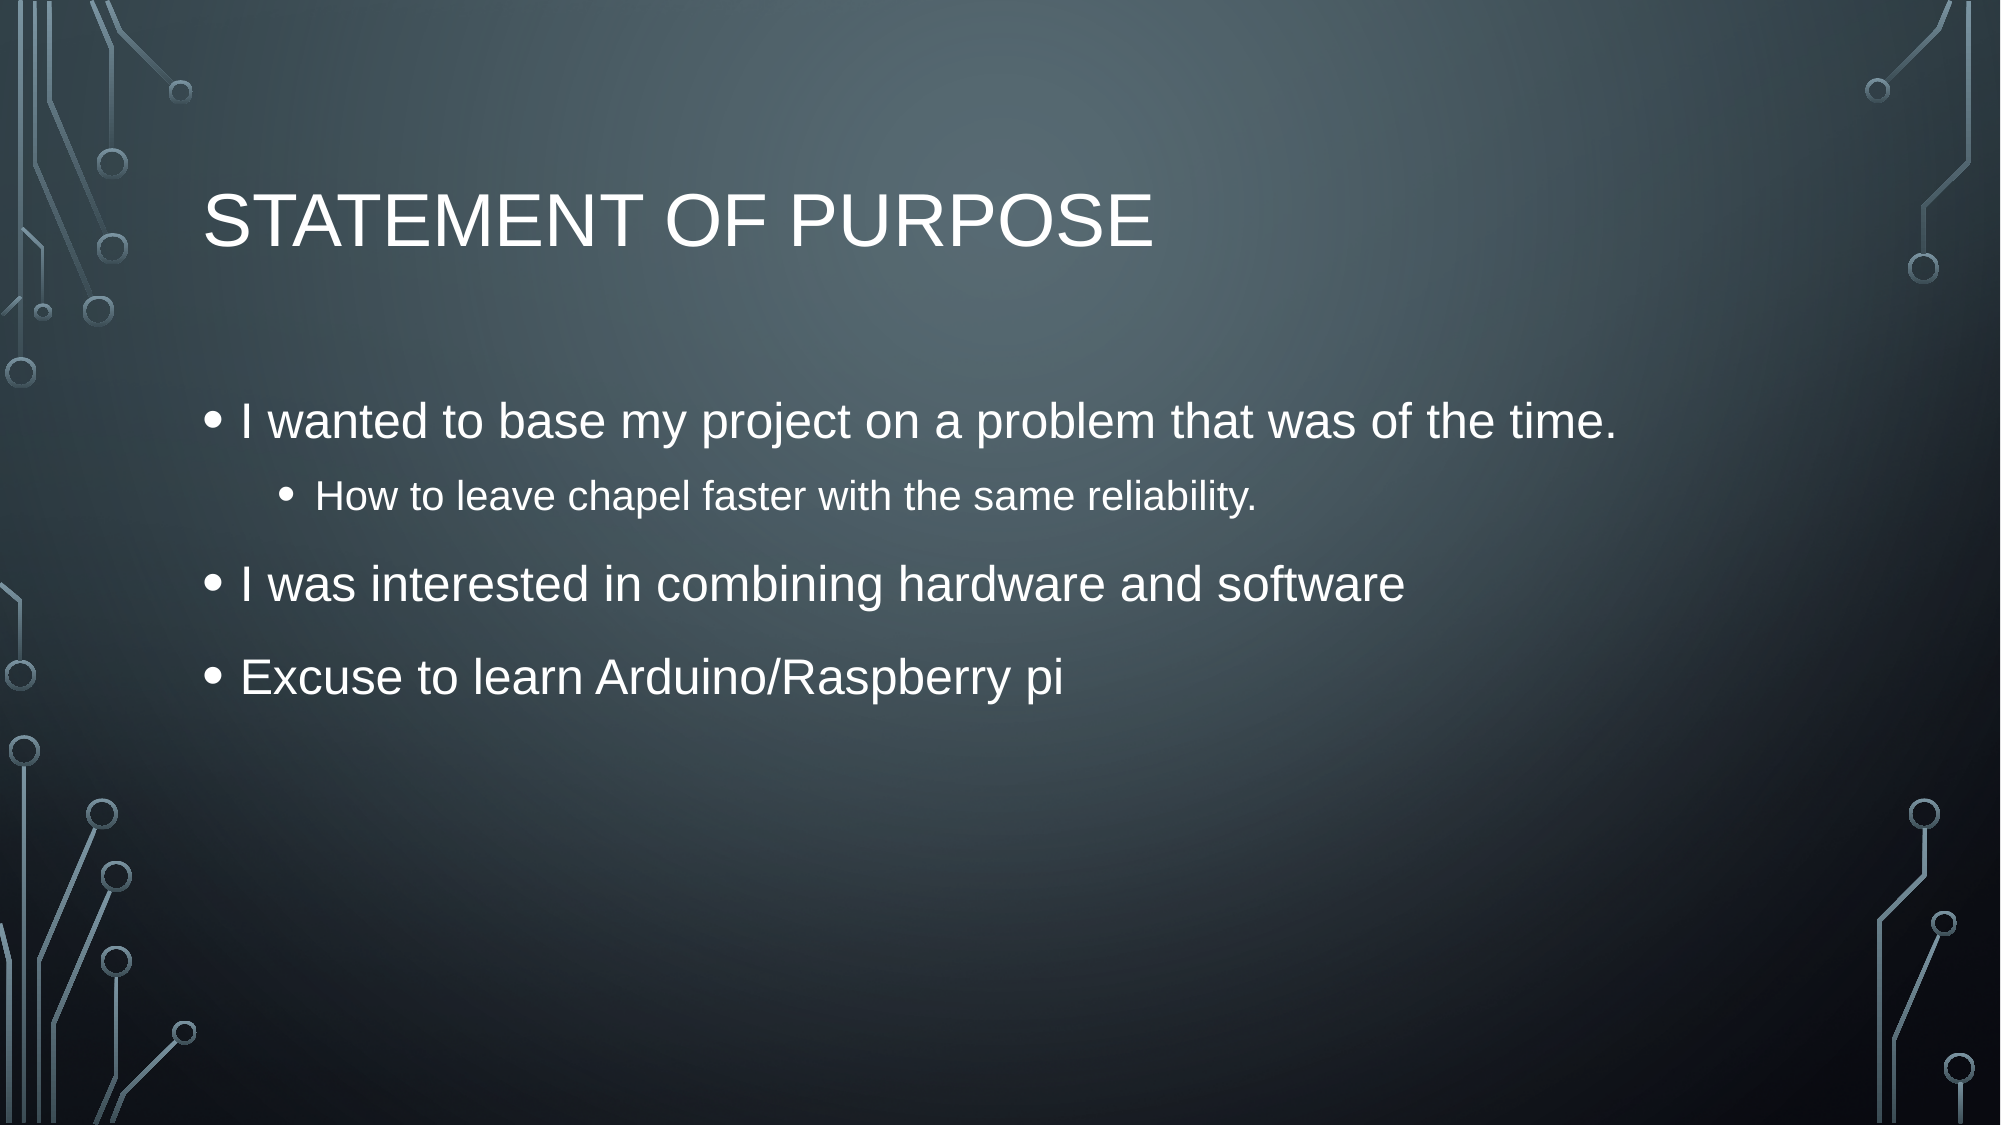

# Statement of Purpose
I wanted to base my project on a problem that was of the time.
How to leave chapel faster with the same reliability.
I was interested in combining hardware and software
Excuse to learn Arduino/Raspberry pi